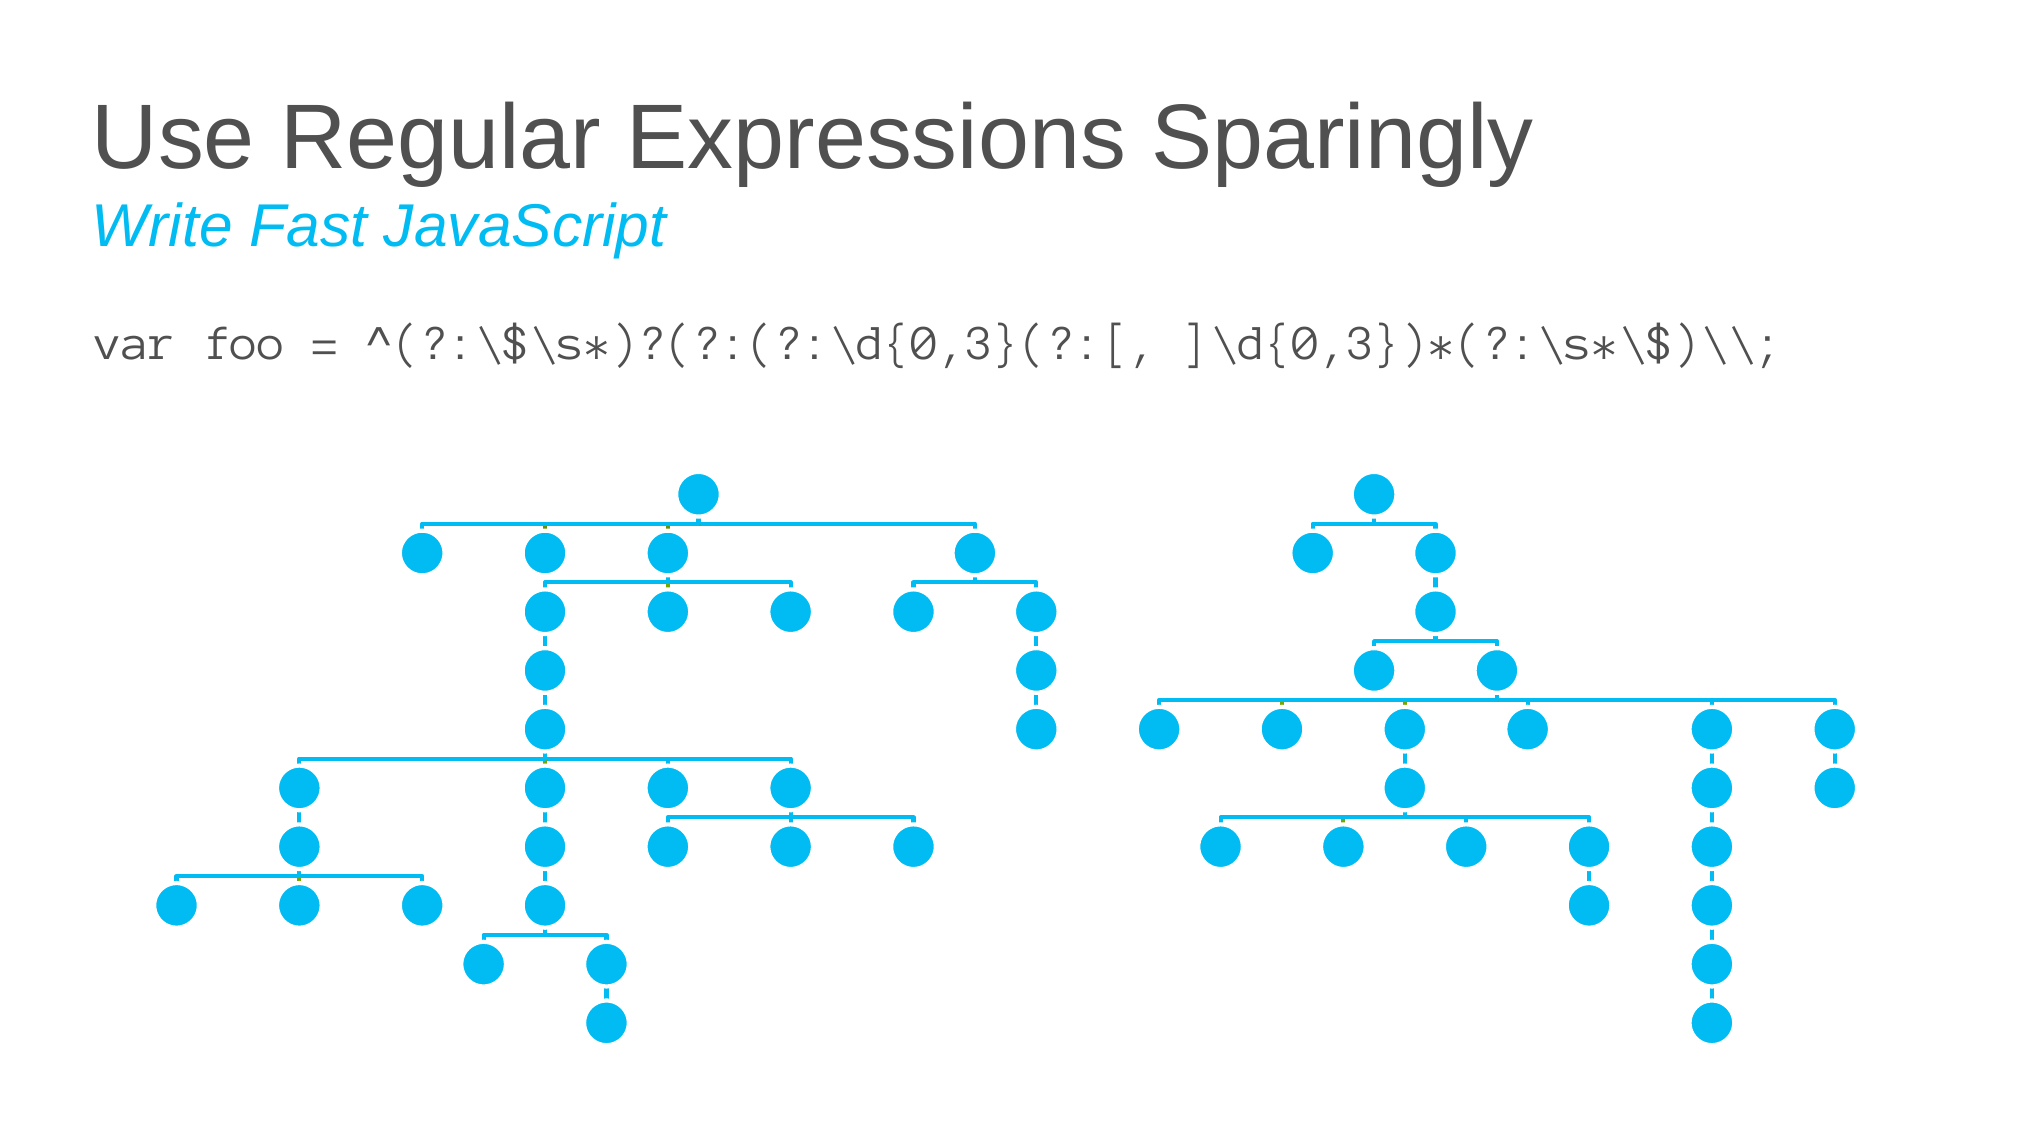

Use Regular Expressions Sparingly
Write Fast JavaScript
var foo = ^(?:\$\s*)?(?:(?:\d{0,3}(?:[, ]\d{0,3})*(?:\s*\$)\\;